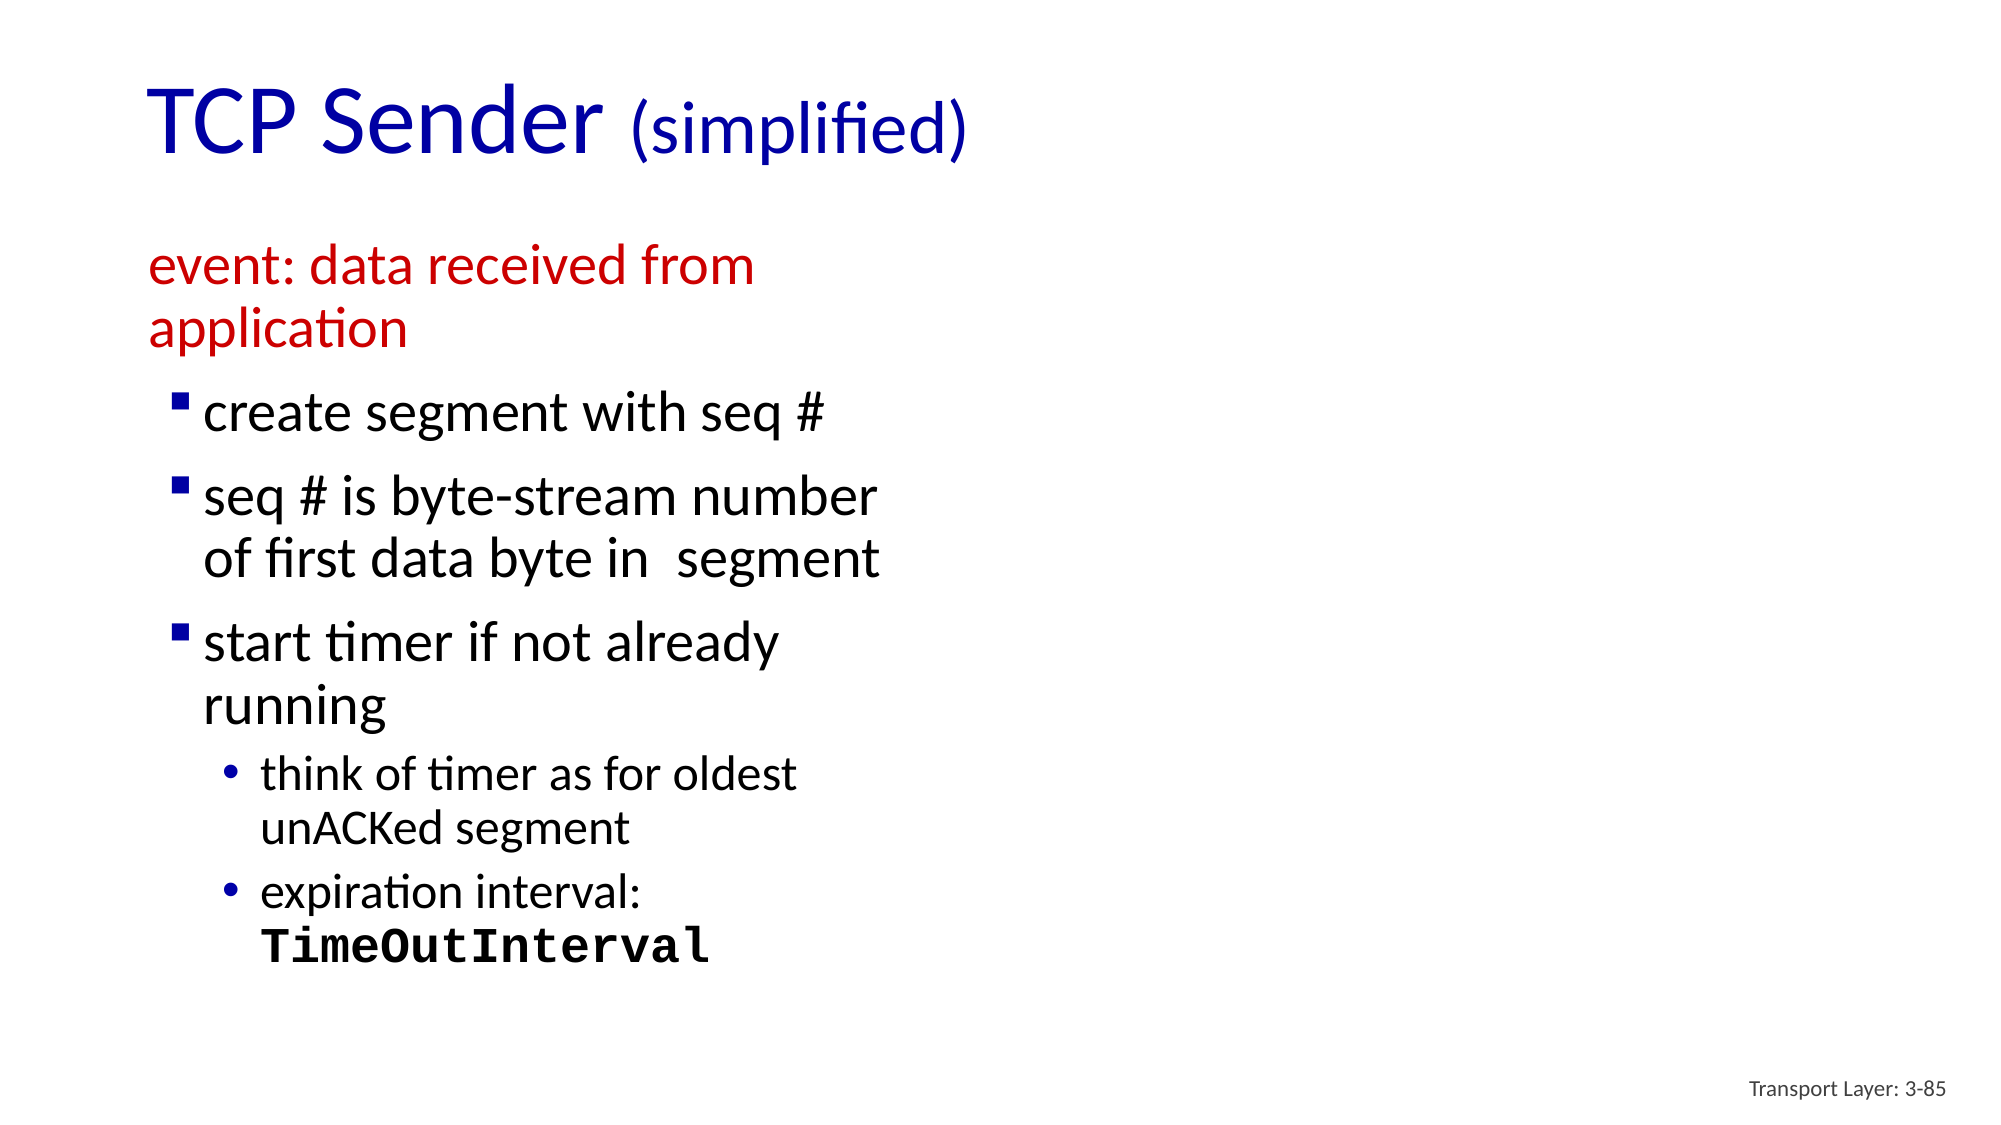

# TCP Sender (simplified)
event: data received from application
create segment with seq #
seq # is byte-stream number of first data byte in  segment
start timer if not already running
think of timer as for oldest unACKed segment
expiration interval: TimeOutInterval
Transport Layer: 3-85